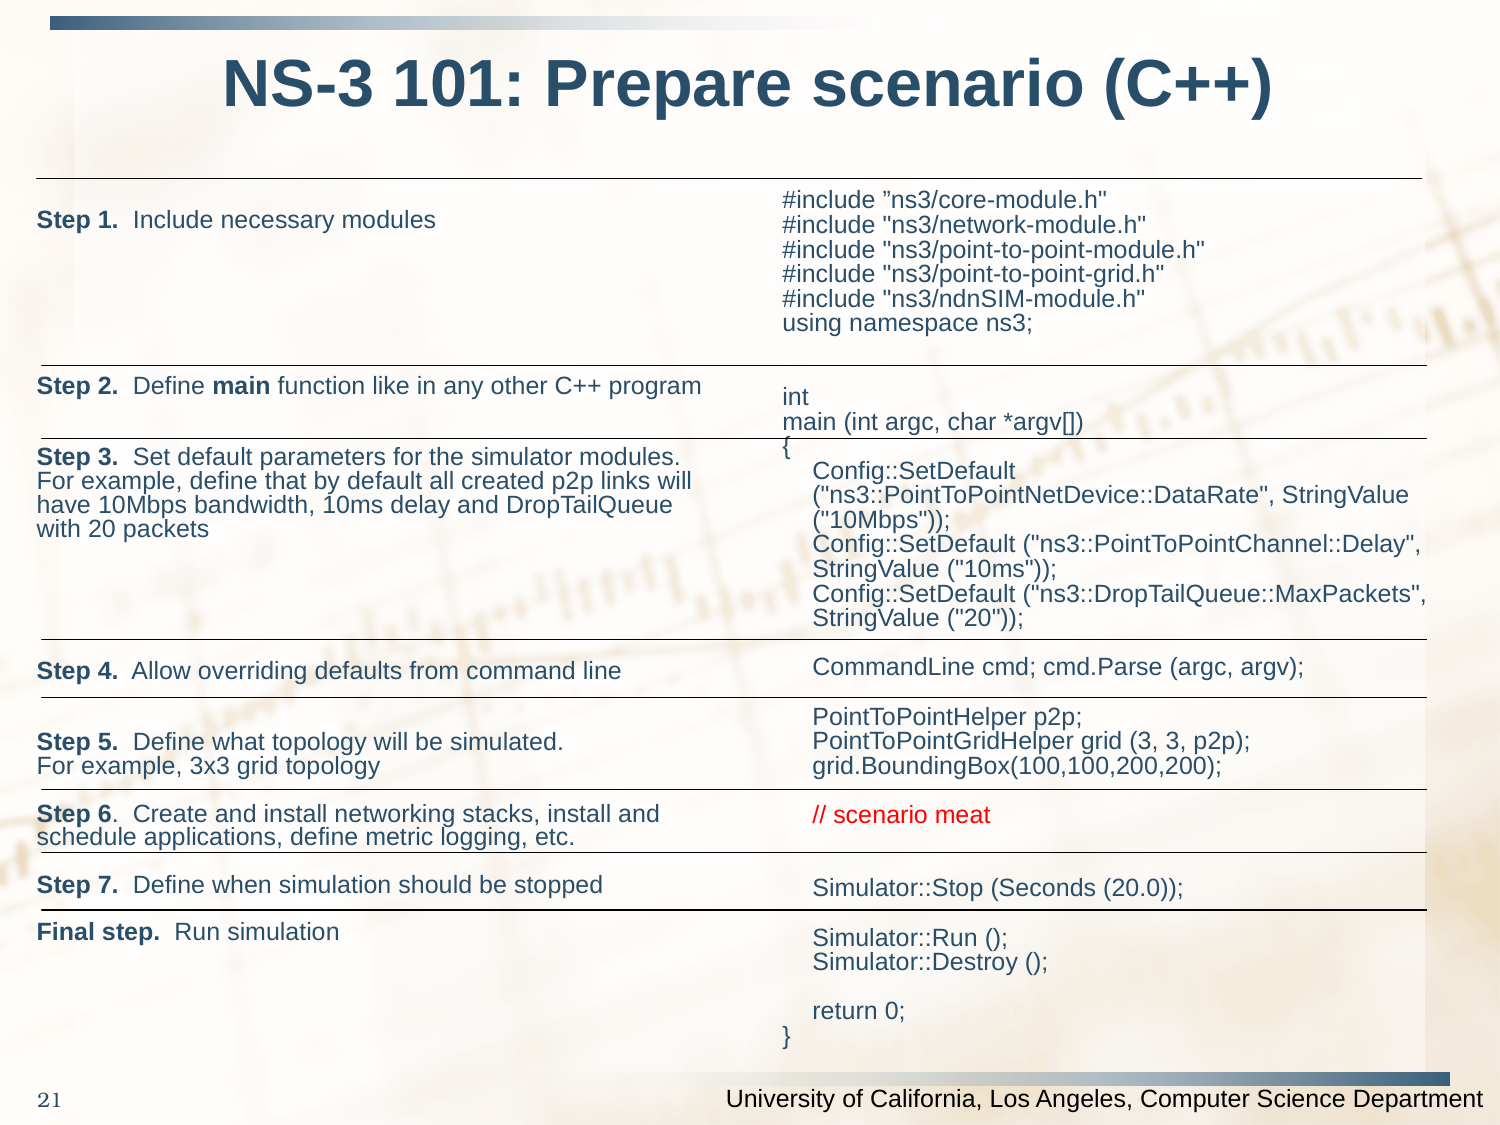

# NS-3 101: Prepare scenario (C++)

Step 1.  Include necessary modules

Step 2.  Define main function like in any other C++ program

Step 3.  Set default parameters for the simulator modules.
For example, define that by default all created p2p links will have 10Mbps bandwidth, 10ms delay and DropTailQueue with 20 packets

Step 4.  Allow overriding defaults from command line

Step 5.  Define what topology will be simulated.
For example, 3x3 grid topology

Step 6.  Create and install networking stacks, install and schedule applications, define metric logging, etc.

Step 7.  Define when simulation should be stopped

Final step.  Run simulation

#include ”ns3/core-module.h"
#include "ns3/network-module.h"
#include "ns3/point-to-point-module.h"
#include "ns3/point-to-point-grid.h"
#include "ns3/ndnSIM-module.h"
using namespace ns3;

int
main (int argc, char *argv[])
{
Config::SetDefault ("ns3::PointToPointNetDevice::DataRate", StringValue ("10Mbps"));
Config::SetDefault ("ns3::PointToPointChannel::Delay", StringValue ("10ms"));
Config::SetDefault ("ns3::DropTailQueue::MaxPackets", StringValue ("20"));

CommandLine cmd; cmd.Parse (argc, argv);

PointToPointHelper p2p;
PointToPointGridHelper grid (3, 3, p2p);
grid.BoundingBox(100,100,200,200);

// scenario meat

Simulator::Stop (Seconds (20.0));

Simulator::Run ();
Simulator::Destroy ();

return 0;
}

21